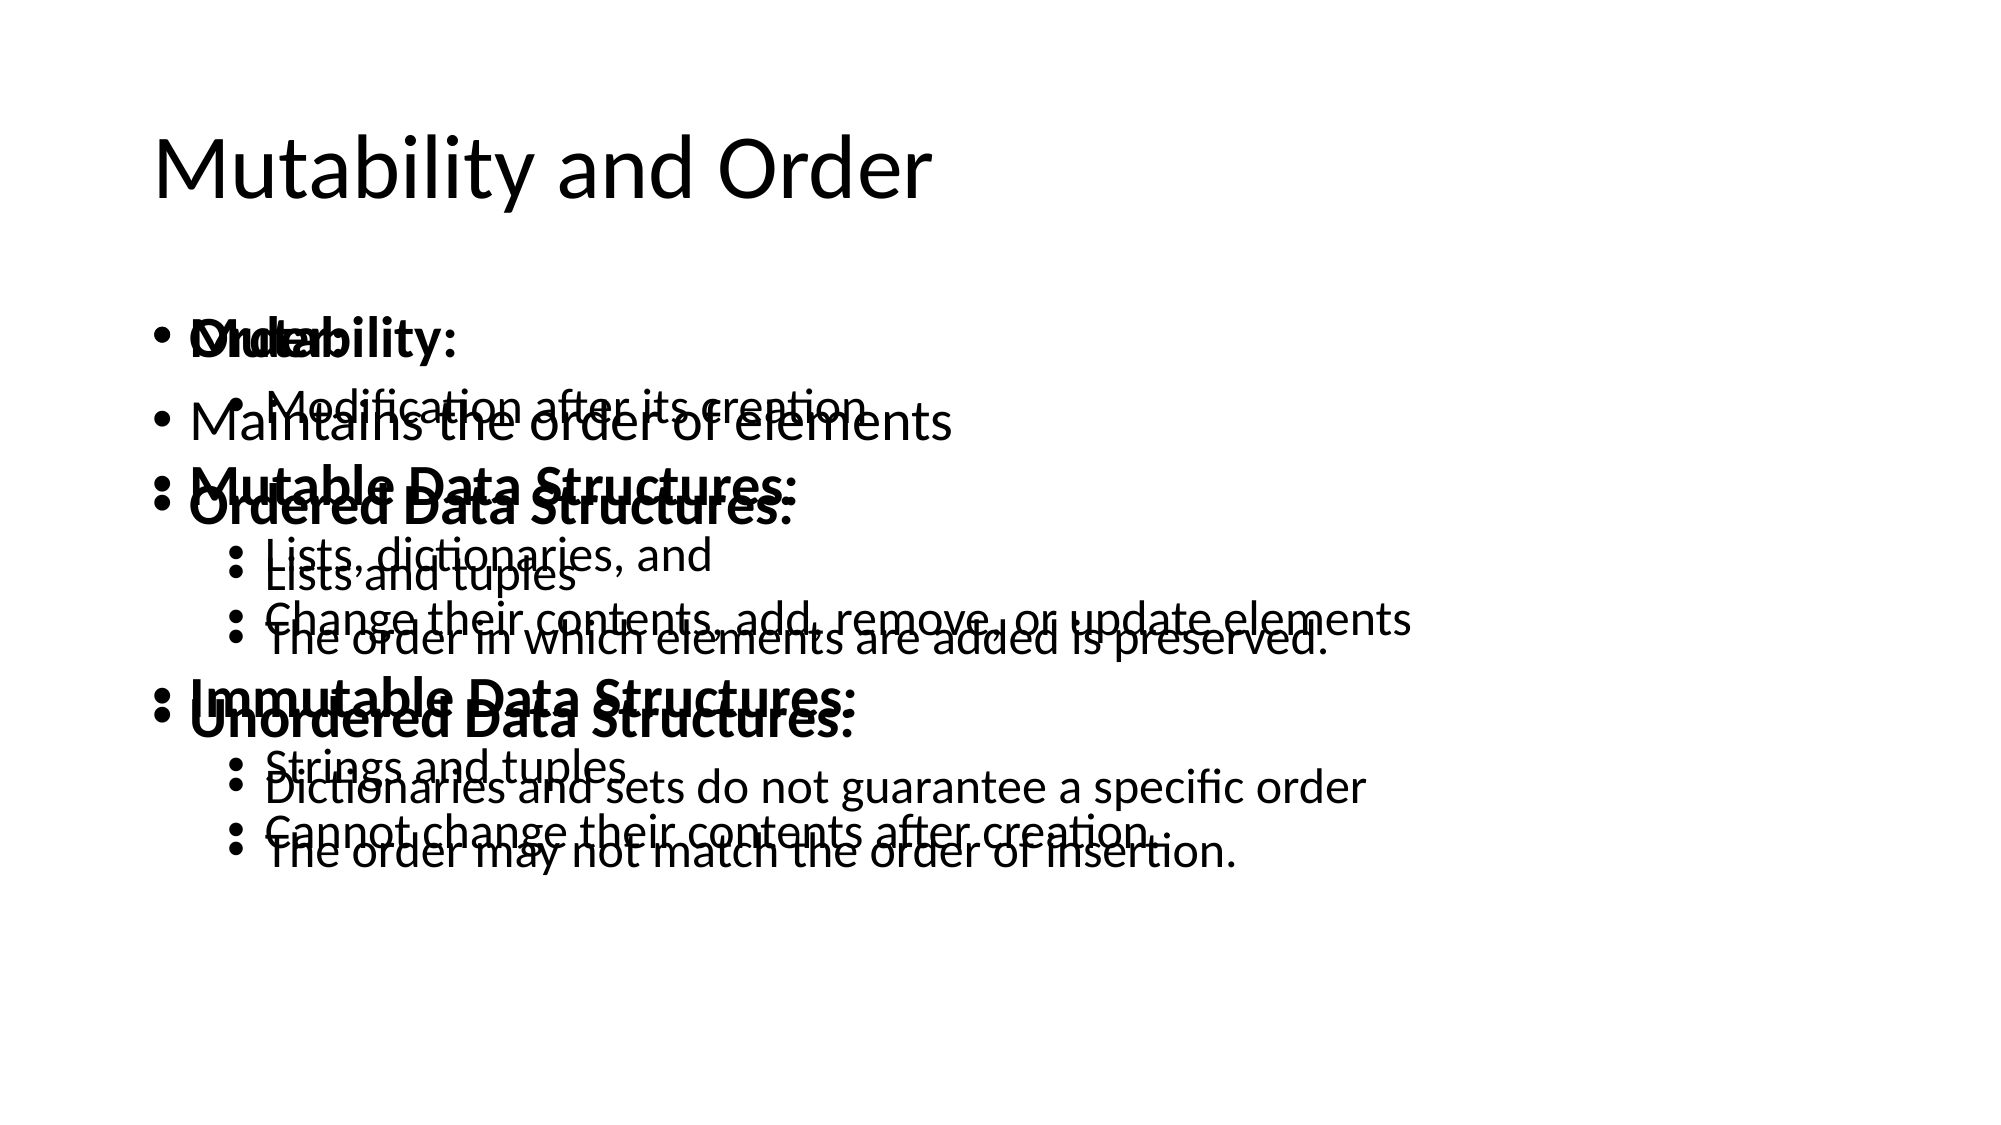

# Mutability and Order
Mutability:
Modification after its creation
Mutable Data Structures:
Lists, dictionaries, and
Change their contents, add, remove, or update elements
Immutable Data Structures:
Strings and tuples
Cannot change their contents after creation.
Order:
Maintains the order of elements
Ordered Data Structures:
Lists and tuples
The order in which elements are added is preserved.
Unordered Data Structures:
Dictionaries and sets do not guarantee a specific order
The order may not match the order of insertion.